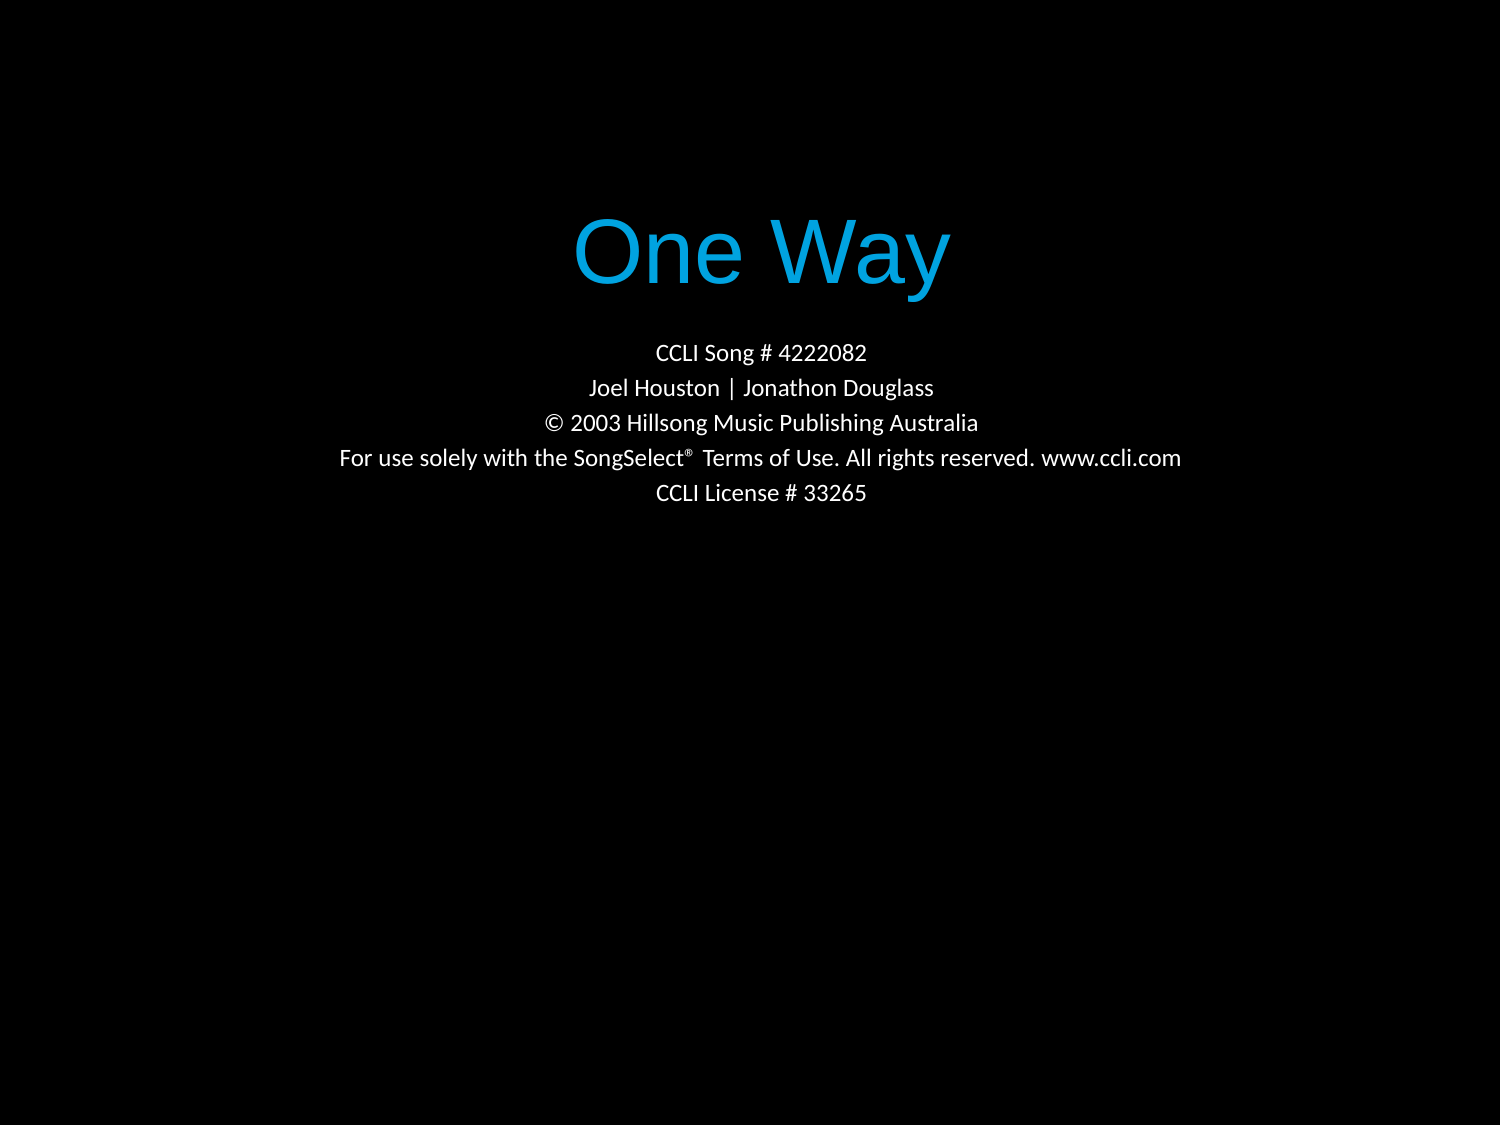

One Way
CCLI Song # 4222082
Joel Houston | Jonathon Douglass
© 2003 Hillsong Music Publishing Australia
For use solely with the SongSelect® Terms of Use. All rights reserved. www.ccli.com
CCLI License # 33265